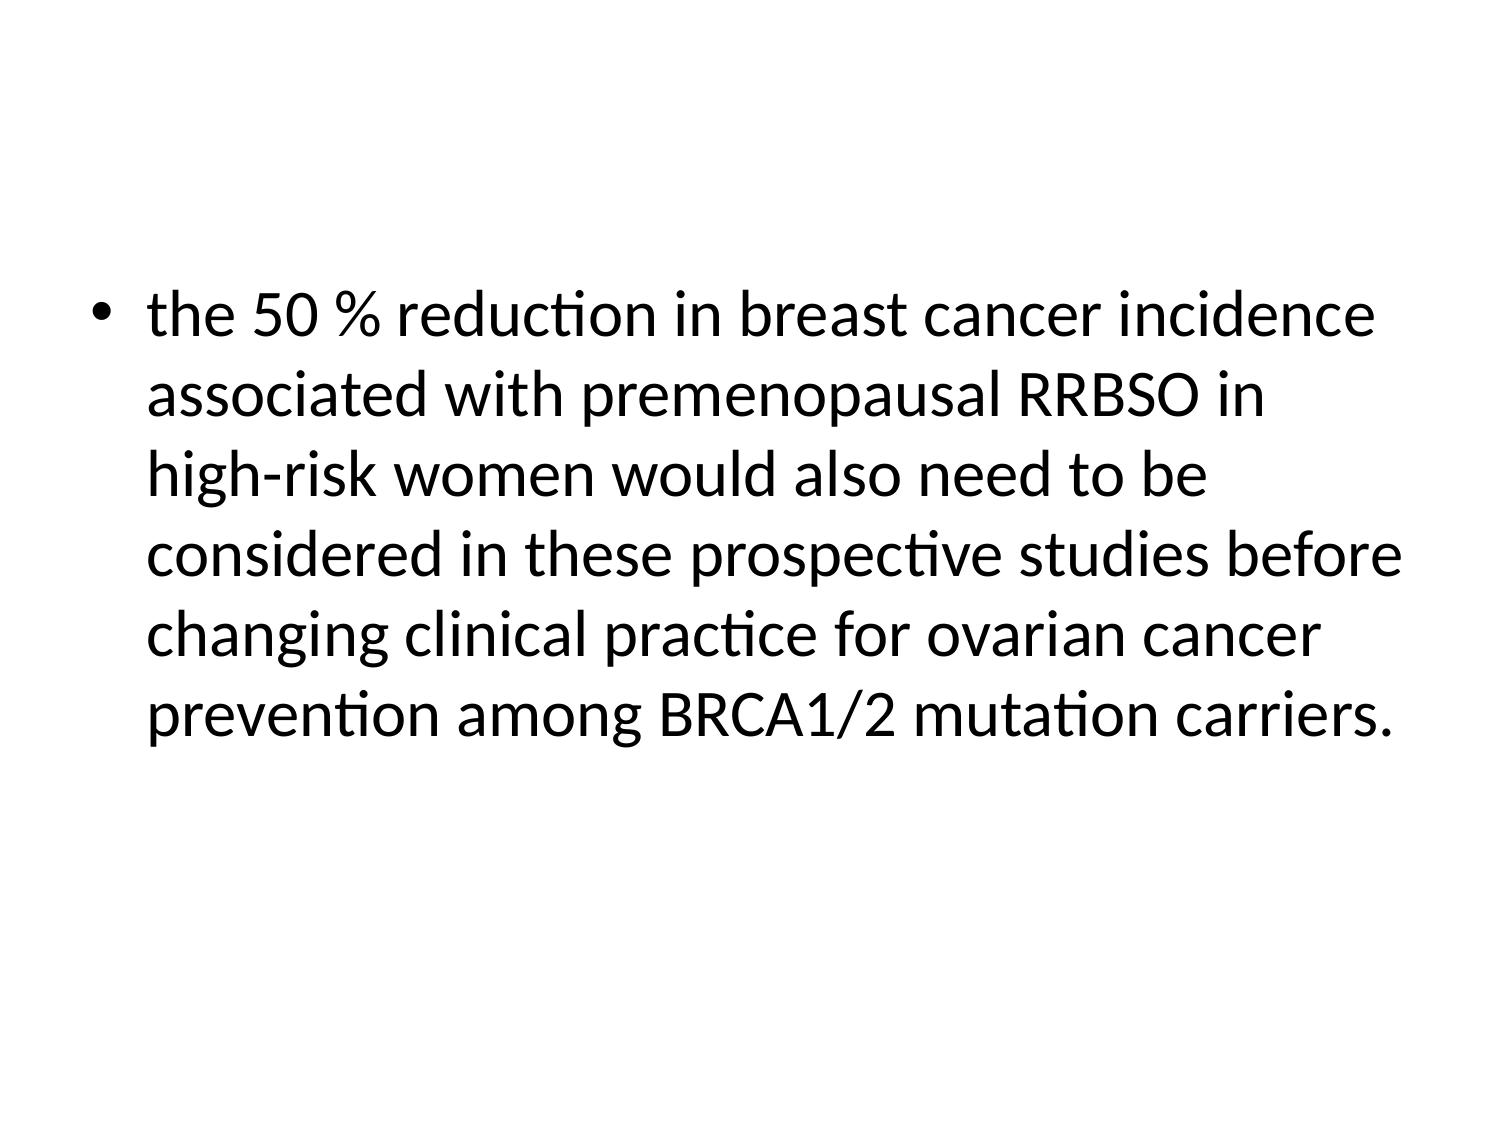

#
the 50 % reduction in breast cancer incidence associated with premenopausal RRBSO in high-risk women would also need to be considered in these prospective studies before changing clinical practice for ovarian cancer prevention among BRCA1/2 mutation carriers.